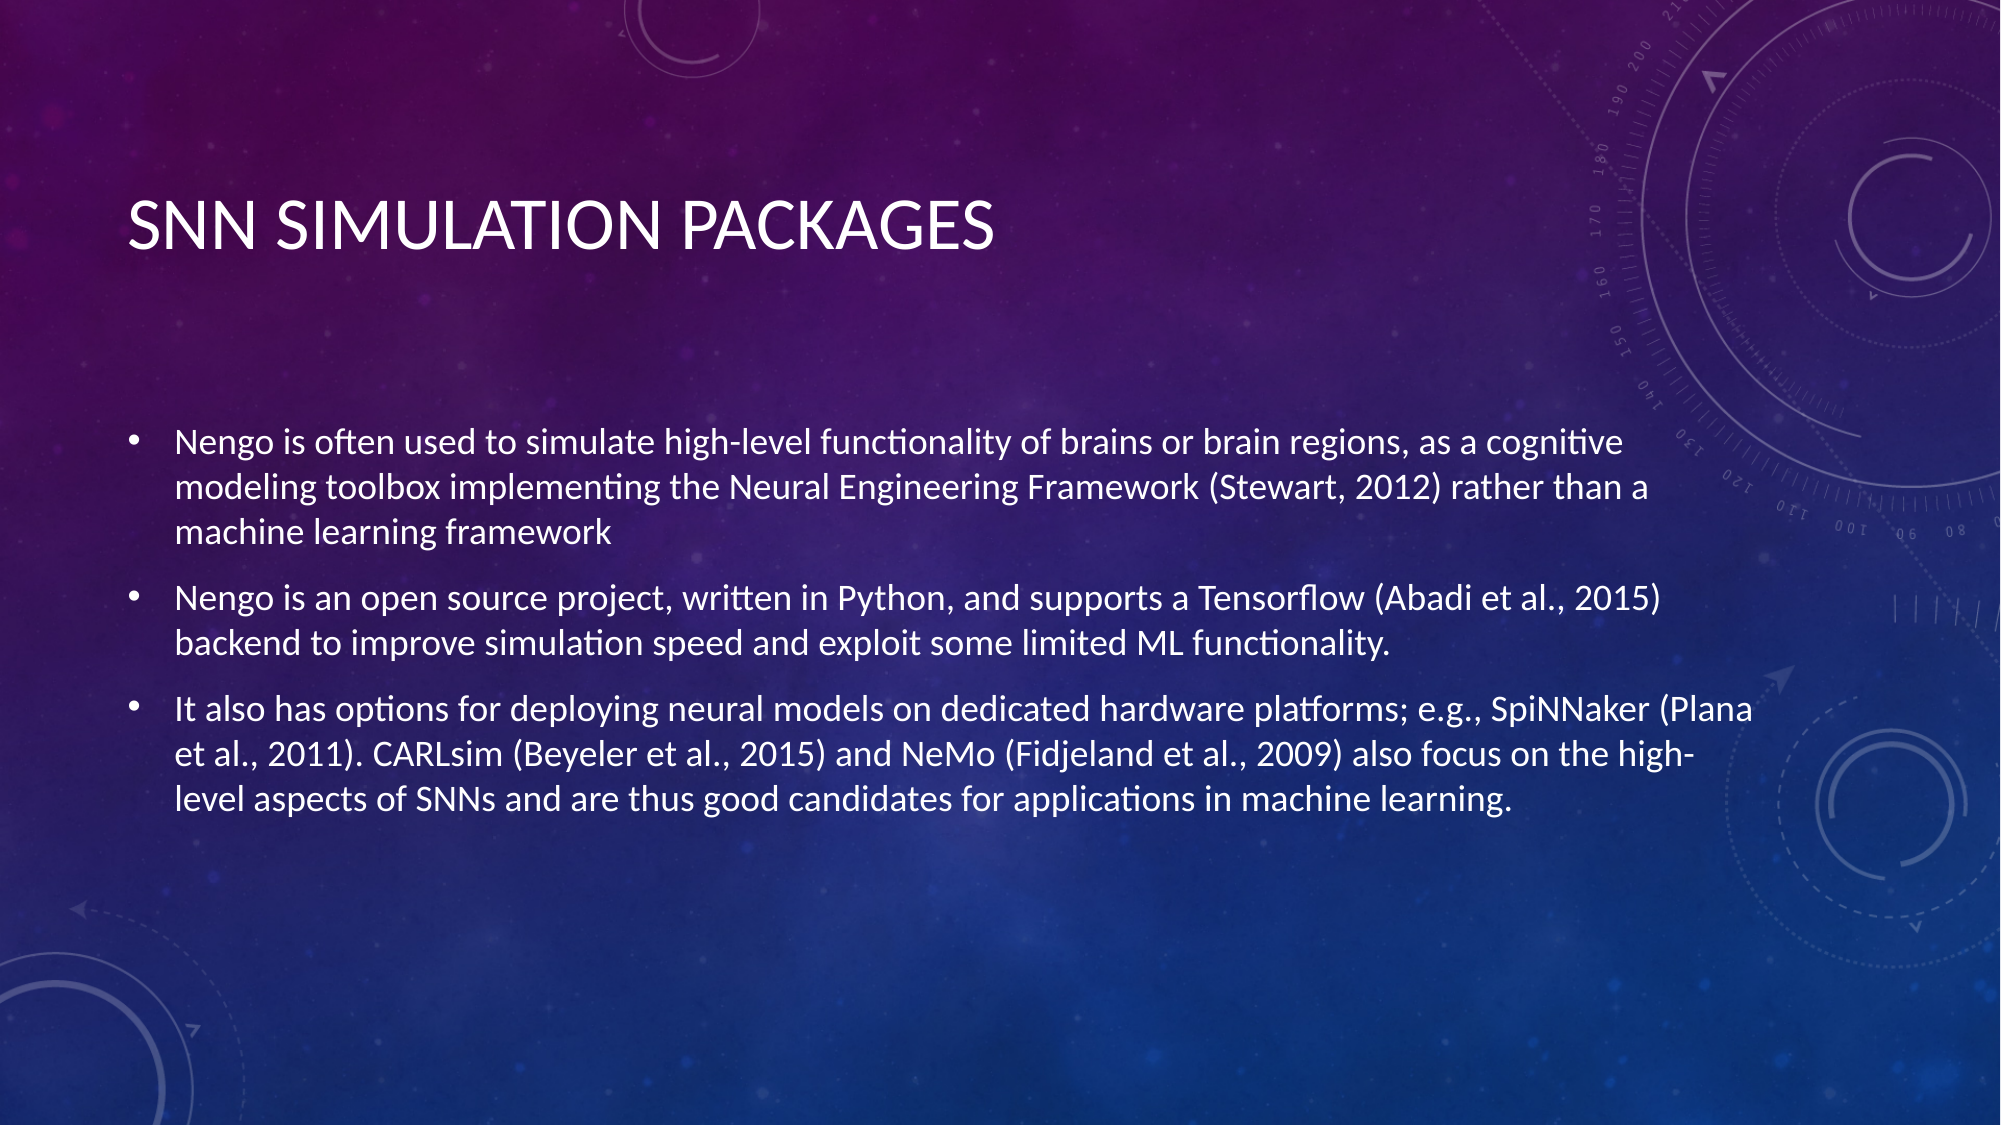

# SNN simulation packages
Nengo is often used to simulate high-level functionality of brains or brain regions, as a cognitive modeling toolbox implementing the Neural Engineering Framework (Stewart, 2012) rather than a machine learning framework
Nengo is an open source project, written in Python, and supports a Tensorflow (Abadi et al., 2015) backend to improve simulation speed and exploit some limited ML functionality.
It also has options for deploying neural models on dedicated hardware platforms; e.g., SpiNNaker (Plana et al., 2011). CARLsim (Beyeler et al., 2015) and NeMo (Fidjeland et al., 2009) also focus on the high-level aspects of SNNs and are thus good candidates for applications in machine learning.